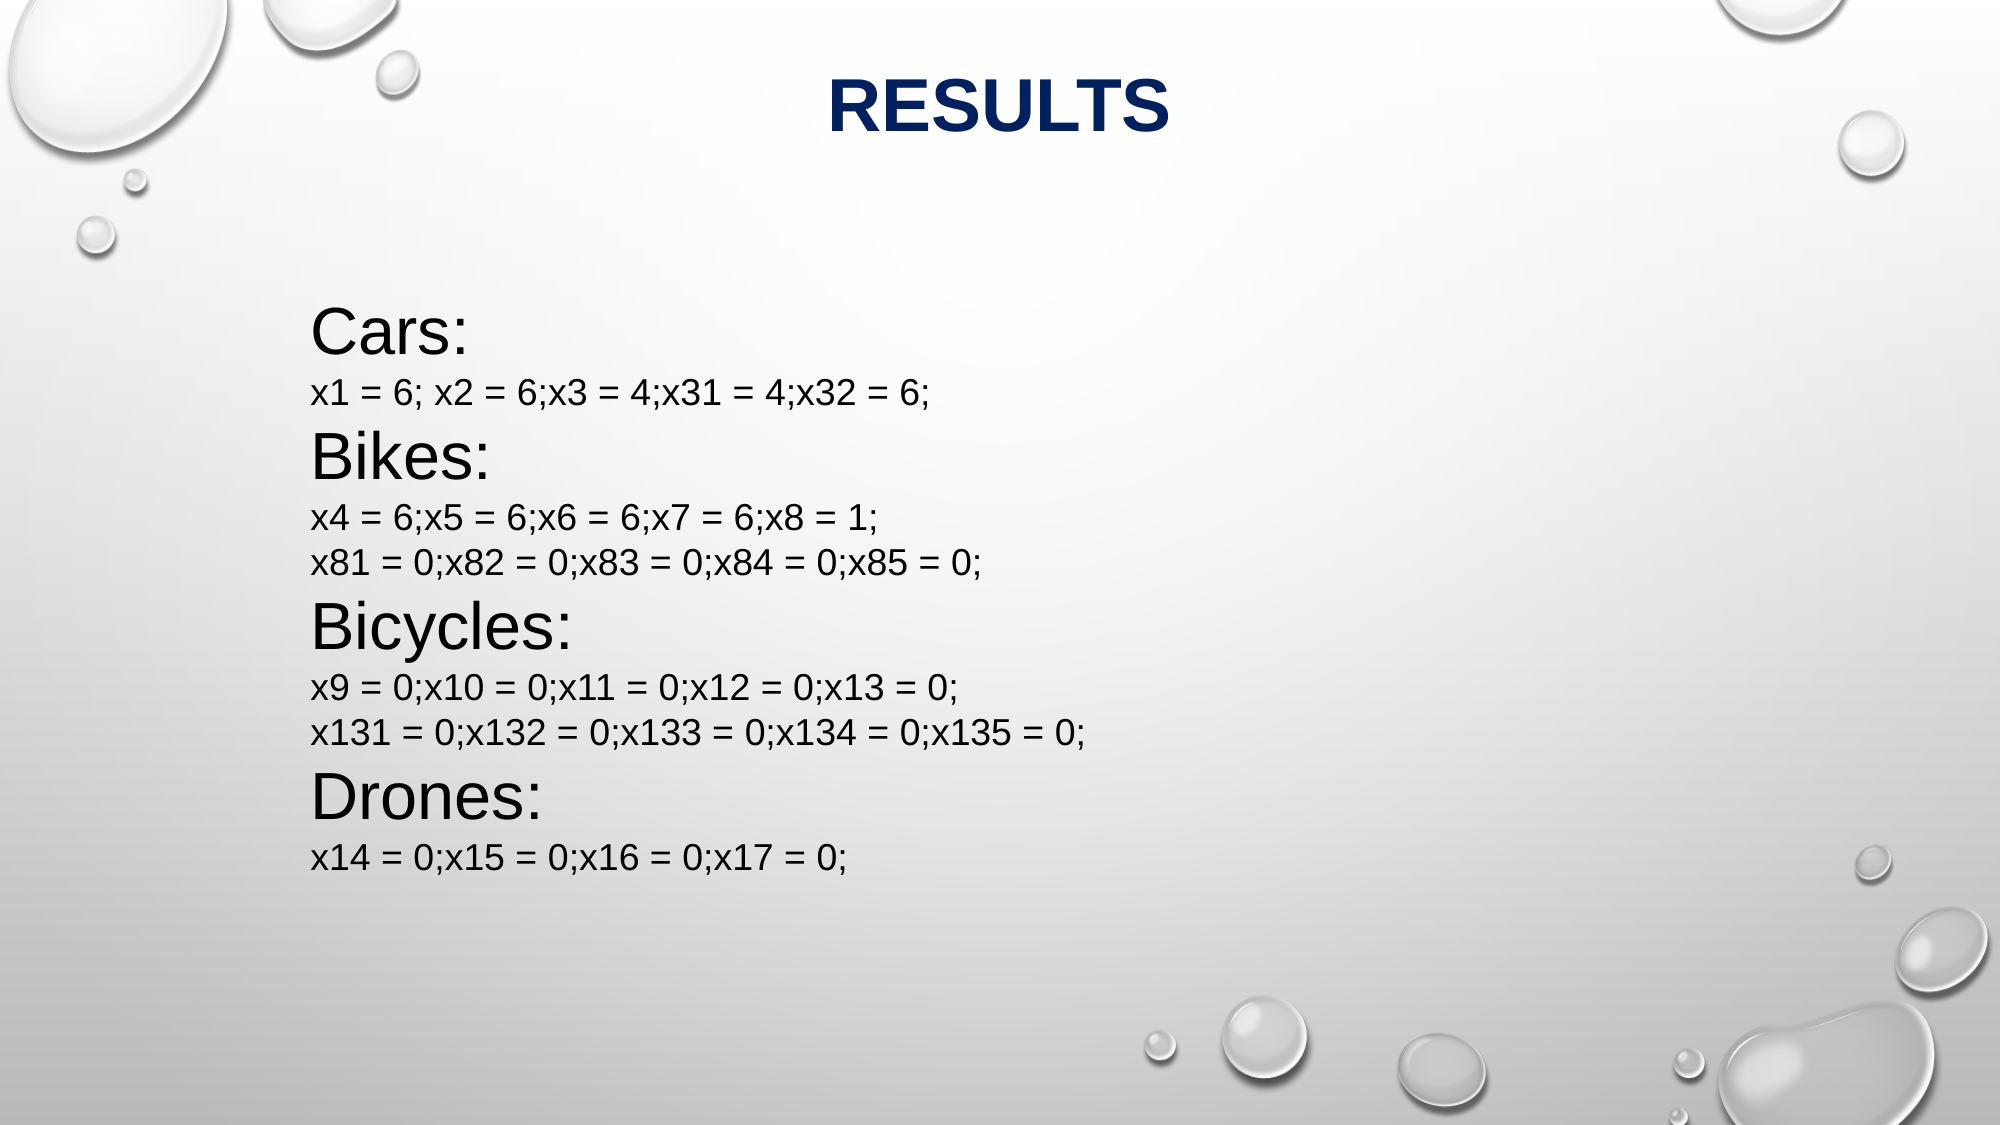

RESULTS
Cars:
x1 = 6; x2 = 6;x3 = 4;x31 = 4;x32 = 6;
Bikes:
x4 = 6;x5 = 6;x6 = 6;x7 = 6;x8 = 1;
x81 = 0;x82 = 0;x83 = 0;x84 = 0;x85 = 0;
Bicycles:
x9 = 0;x10 = 0;x11 = 0;x12 = 0;x13 = 0;
x131 = 0;x132 = 0;x133 = 0;x134 = 0;x135 = 0;
Drones:
x14 = 0;x15 = 0;x16 = 0;x17 = 0;